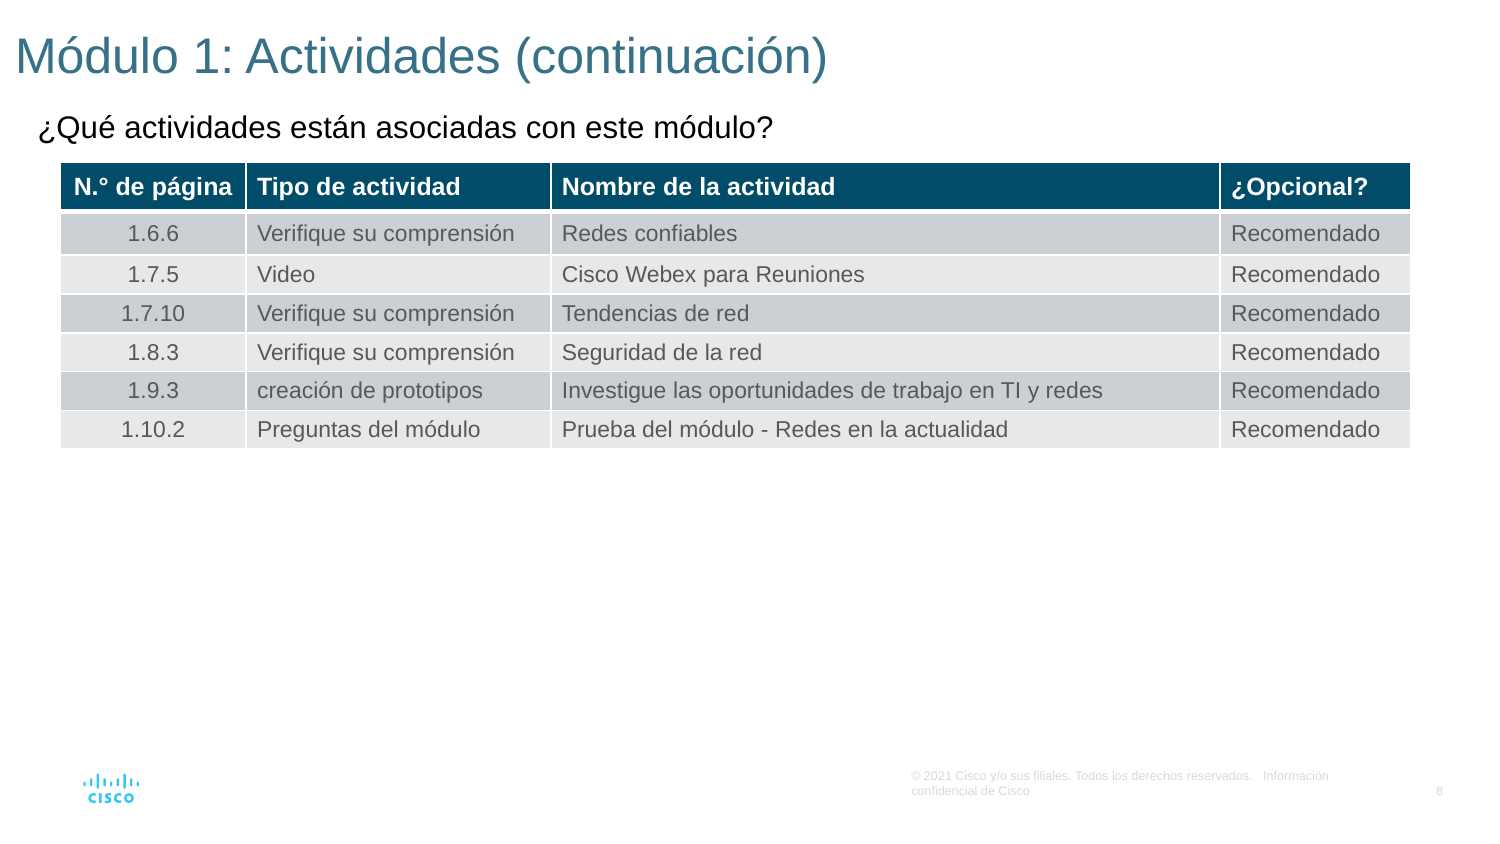

# Módulo 1: Actividades (continuación)
¿Qué actividades﻿ están asociadas con este módulo?

| N.° de página | Tipo de actividad | Nombre de la actividad | ¿Opcional? |
| --- | --- | --- | --- |
| 1.6.6 | Verifique su comprensión | Redes confiables | Recomendado |
| 1.7.5 | Video | Cisco Webex para Reuniones | Recomendado |
| 1.7.10 | Verifique su comprensión | Tendencias de red | Recomendado |
| 1.8.3 | Verifique su comprensión | Seguridad de la red | Recomendado |
| 1.9.3 | creación de prototipos | Investigue las oportunidades de trabajo en TI y redes | Recomendado |
| 1.10.2 | Preguntas del módulo | Prueba del módulo - Redes en la actualidad | Recomendado |